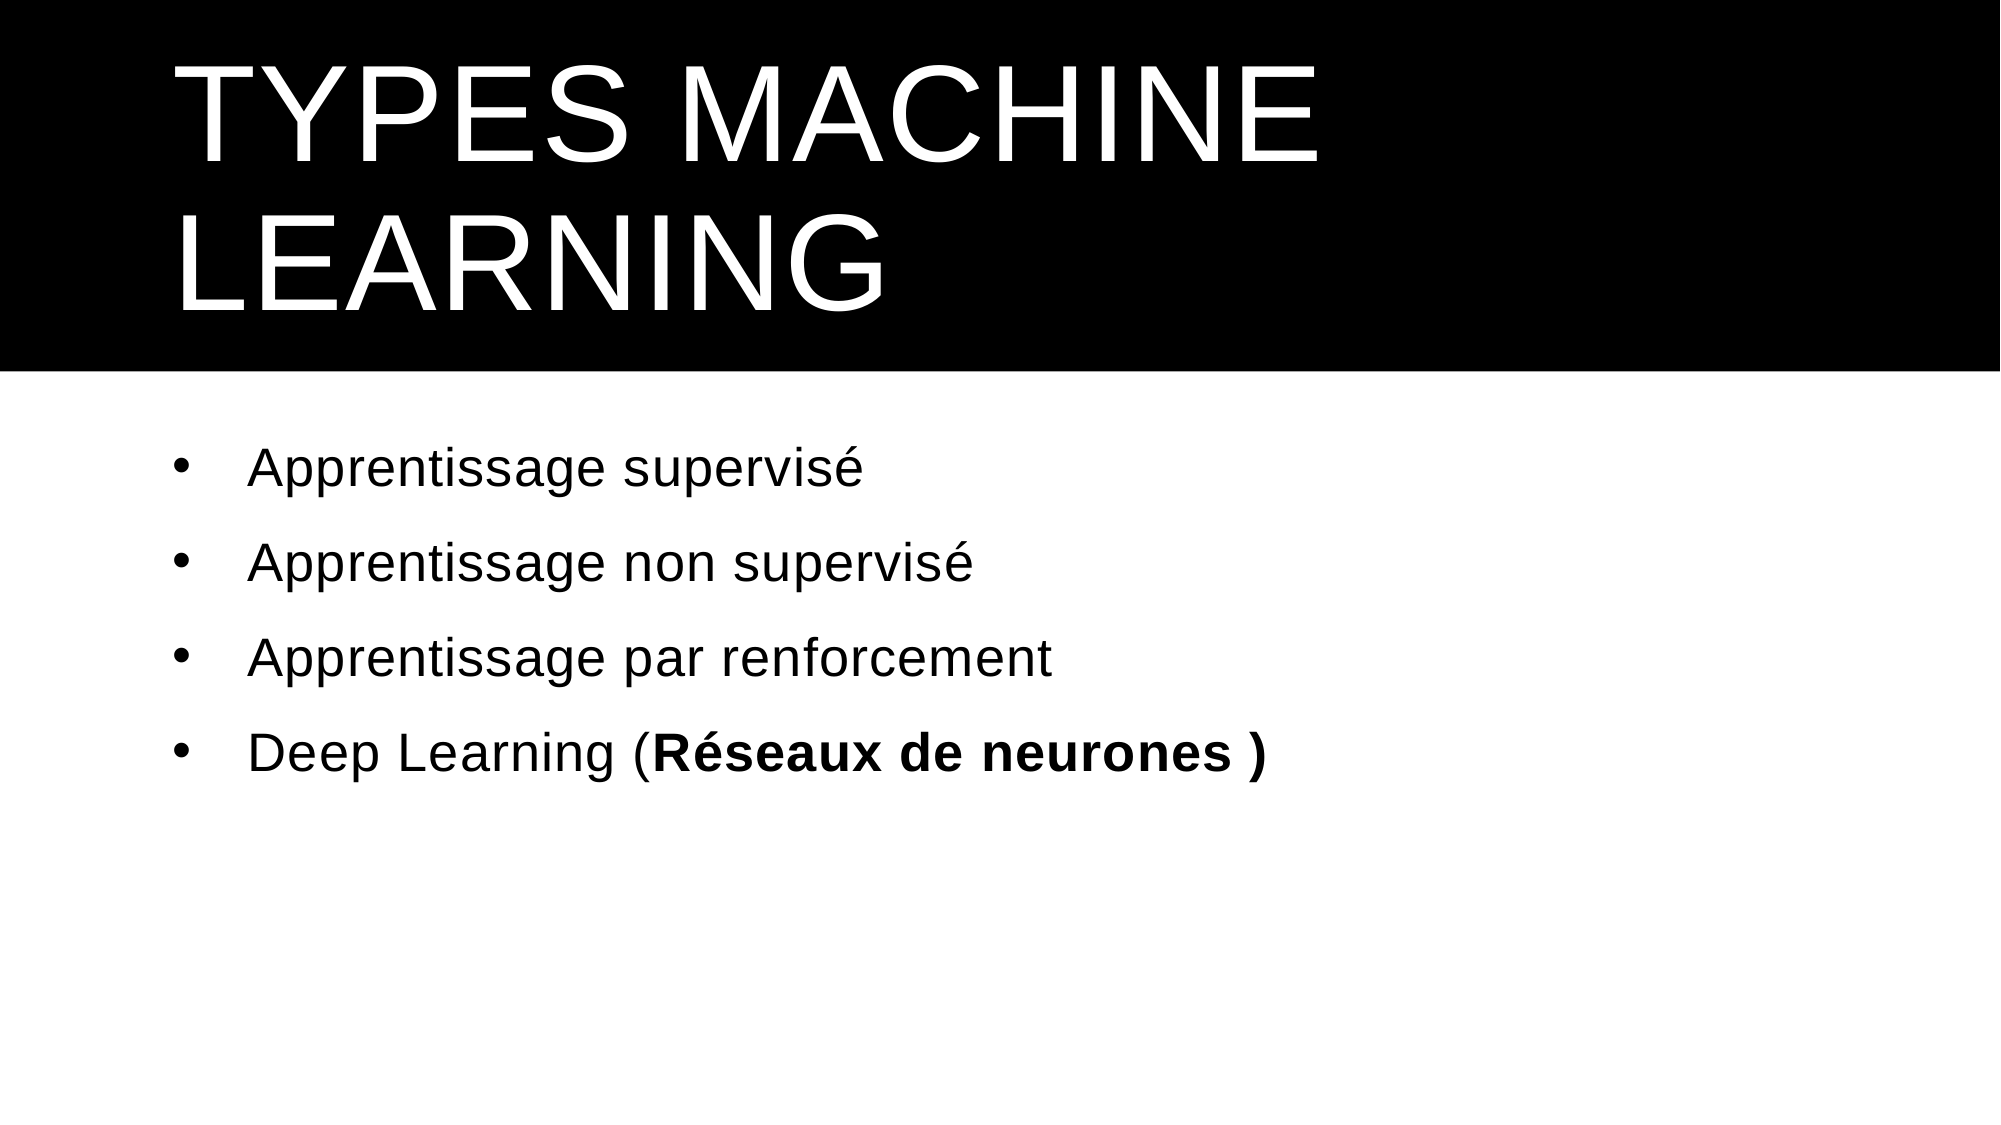

# Types machine learning
Apprentissage supervisé
Apprentissage non supervisé
Apprentissage par renforcement
Deep Learning (Réseaux de neurones )